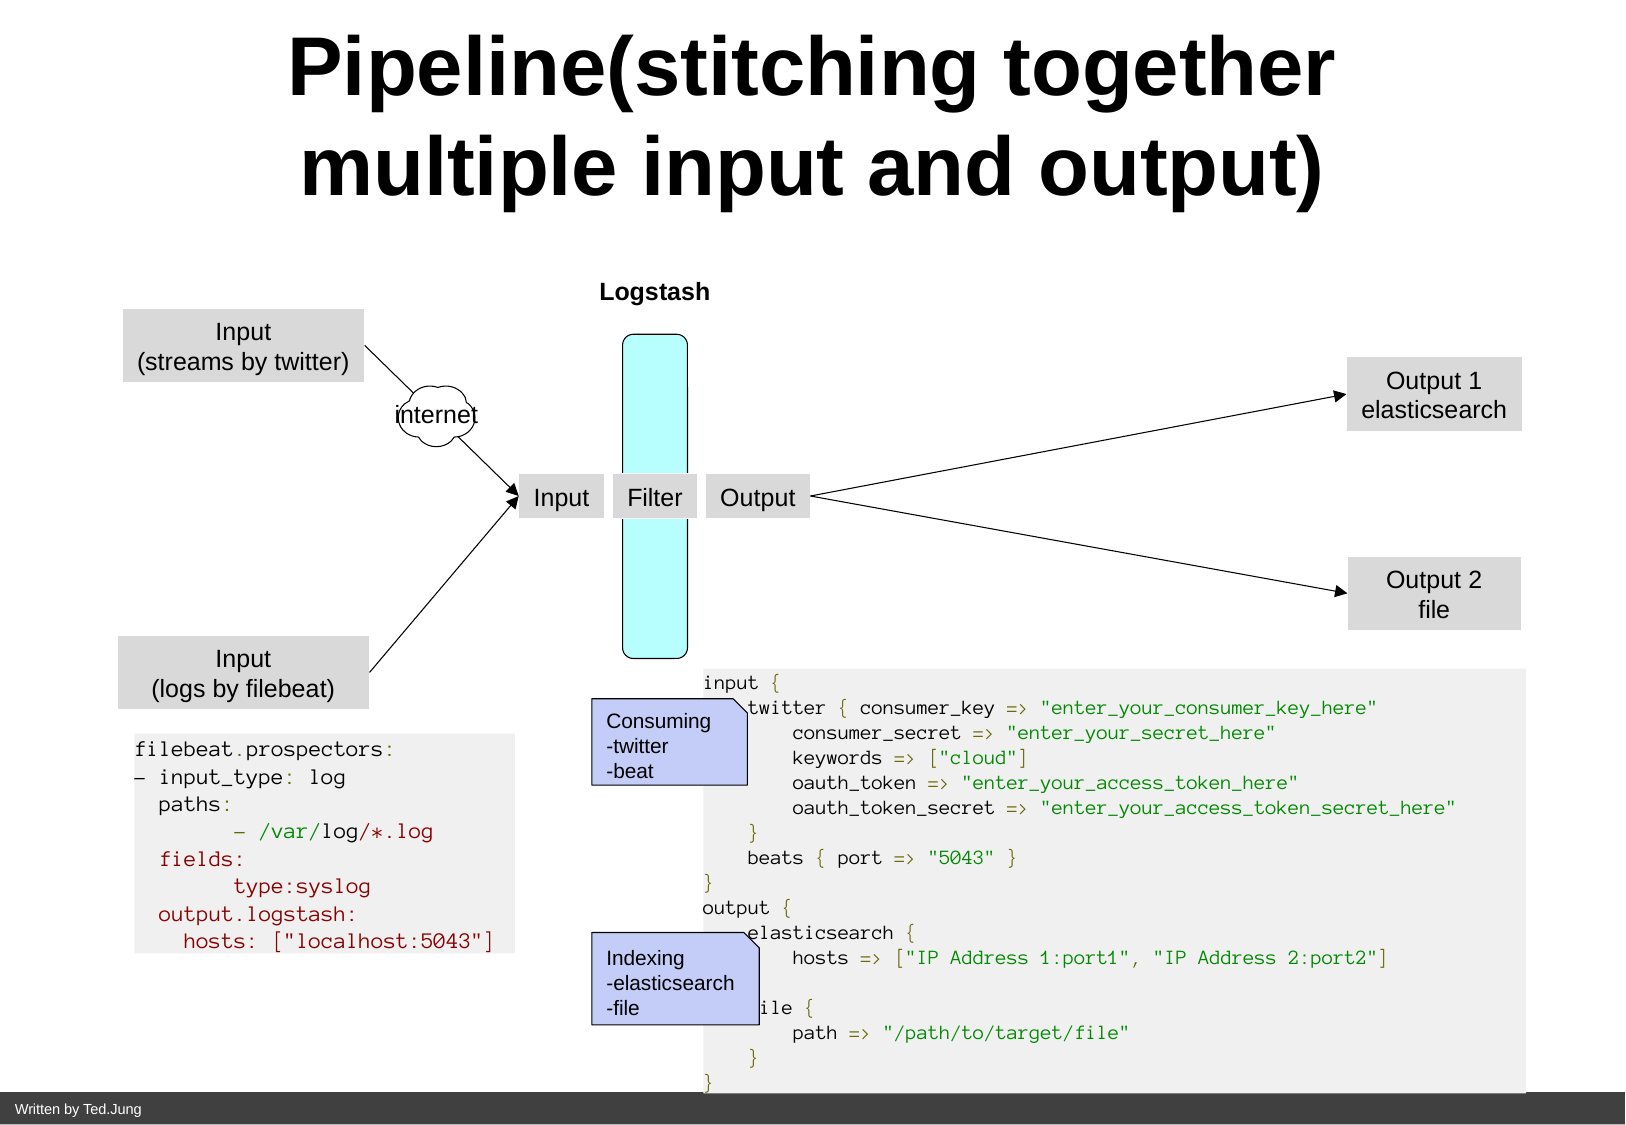

Pipeline(stitching together multiple input and output)
Logstash
Input
(streams by twitter)

Output 1
elasticsearch

internet
Input
Filter
Output
Output 2
file
Input
(logs by filebeat)
input {
    twitter { consumer_key => "enter_your_consumer_key_here"
        consumer_secret => "enter_your_secret_here"
        keywords => ["cloud"]
        oauth_token => "enter_your_access_token_here"
        oauth_token_secret => "enter_your_access_token_secret_here"
    }
    beats { port => "5043" }
}
output {
    elasticsearch {
        hosts => ["IP Address 1:port1", "IP Address 2:port2"]
    }
    file {
        path => "/path/to/target/file"
    }
}
Consuming
-twitter
-beat
filebeat.prospectors:
- input_type: log
  paths:
        - /var/log/*.log
  fields:
        type:syslog
  output.logstash:
    hosts: ["localhost:5043"]
Indexing
-elasticsearch
-file